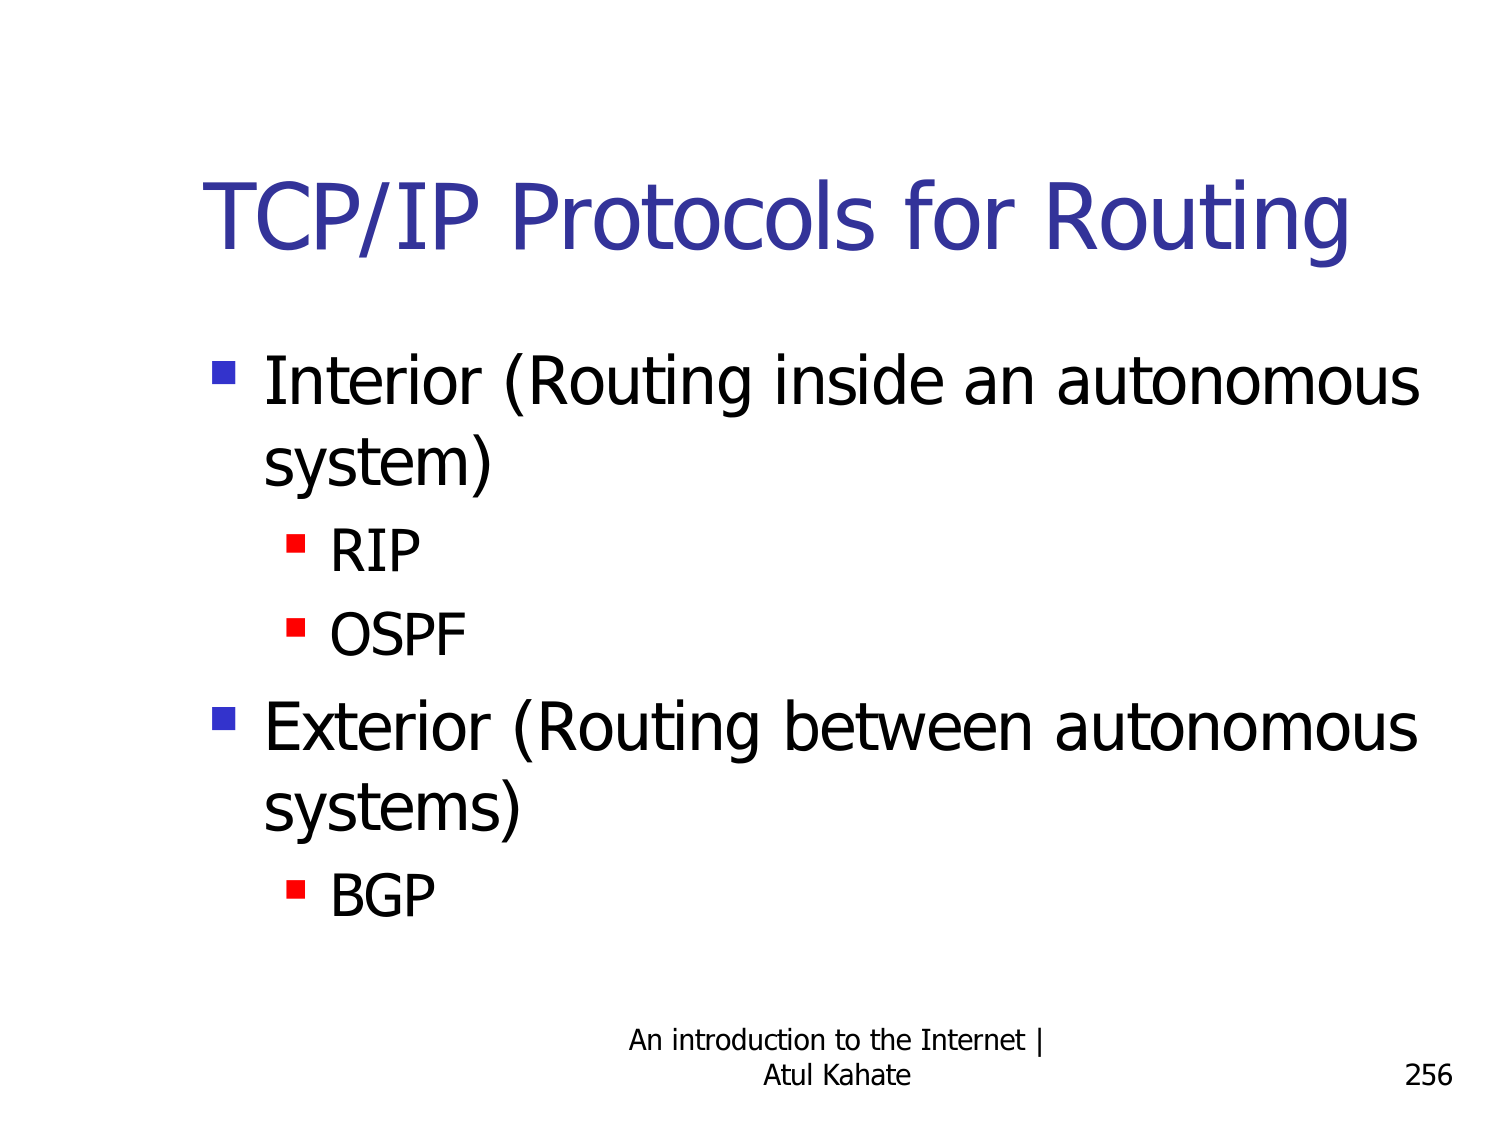

TCP/IP Protocols for Routing
Interior (Routing inside an autonomous system)
RIP
OSPF
Exterior (Routing between autonomous systems)
BGP
An introduction to the Internet | Atul Kahate
256